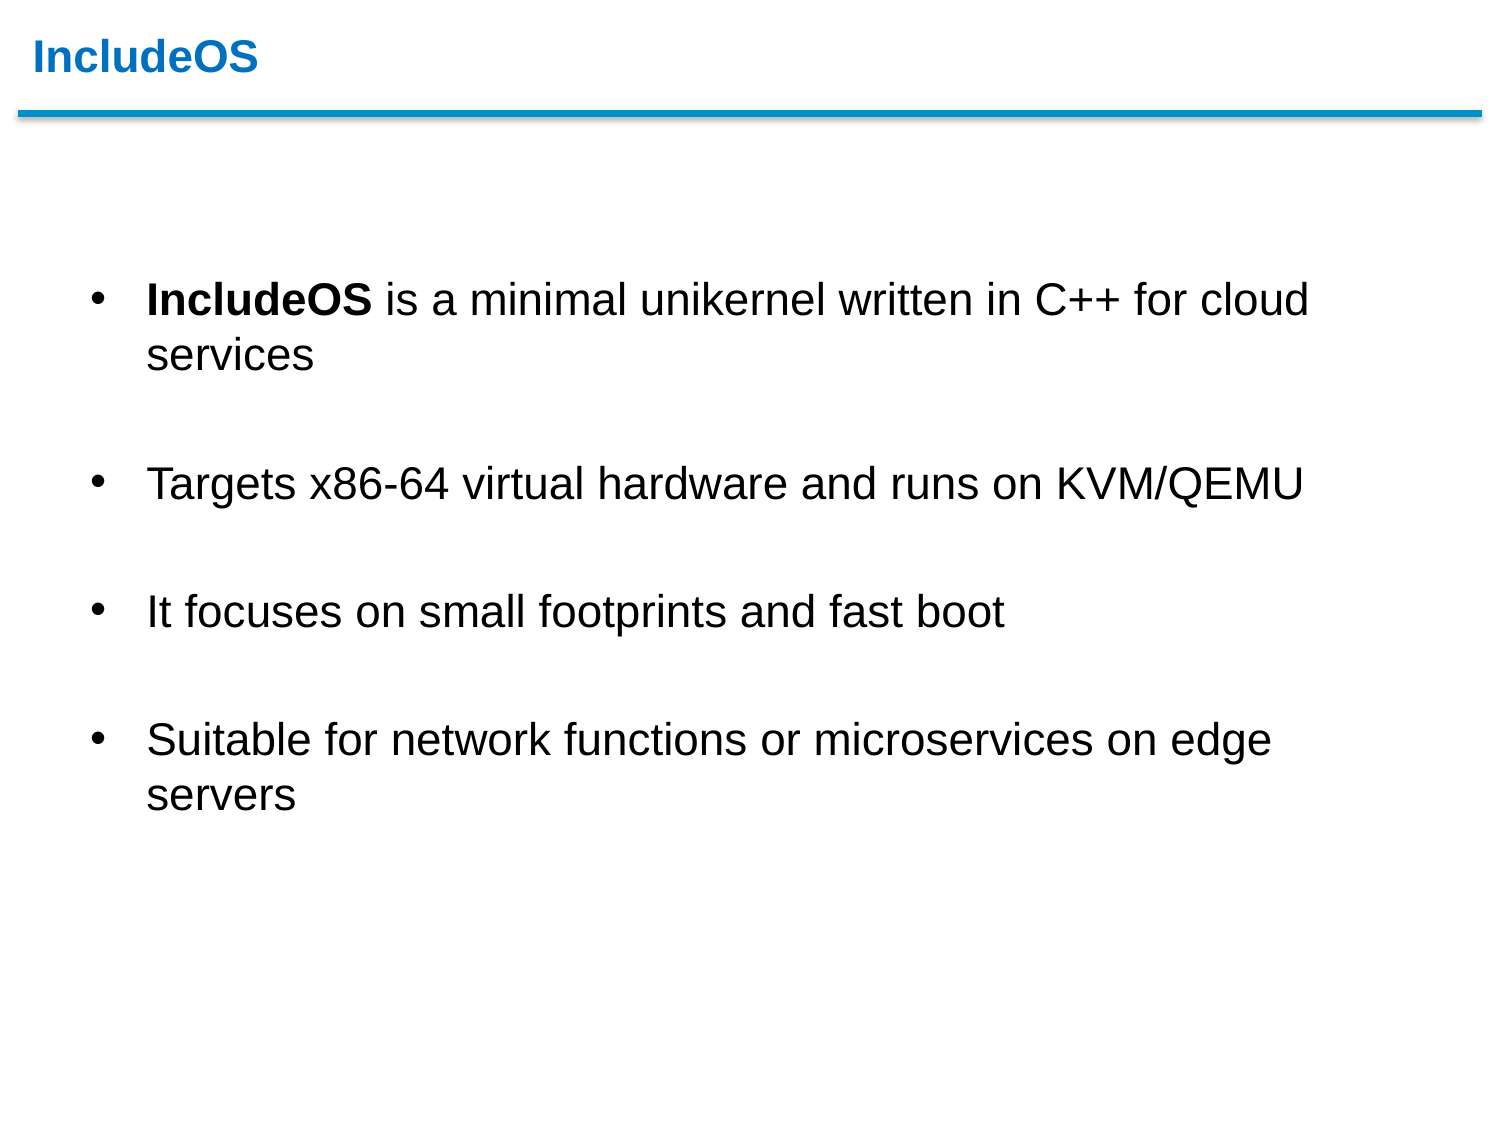

# IncludeOS
IncludeOS is a minimal unikernel written in C++ for cloud services

Targets x86-64 virtual hardware and runs on KVM/QEMU

It focuses on small footprints and fast boot

Suitable for network functions or microservices on edge servers